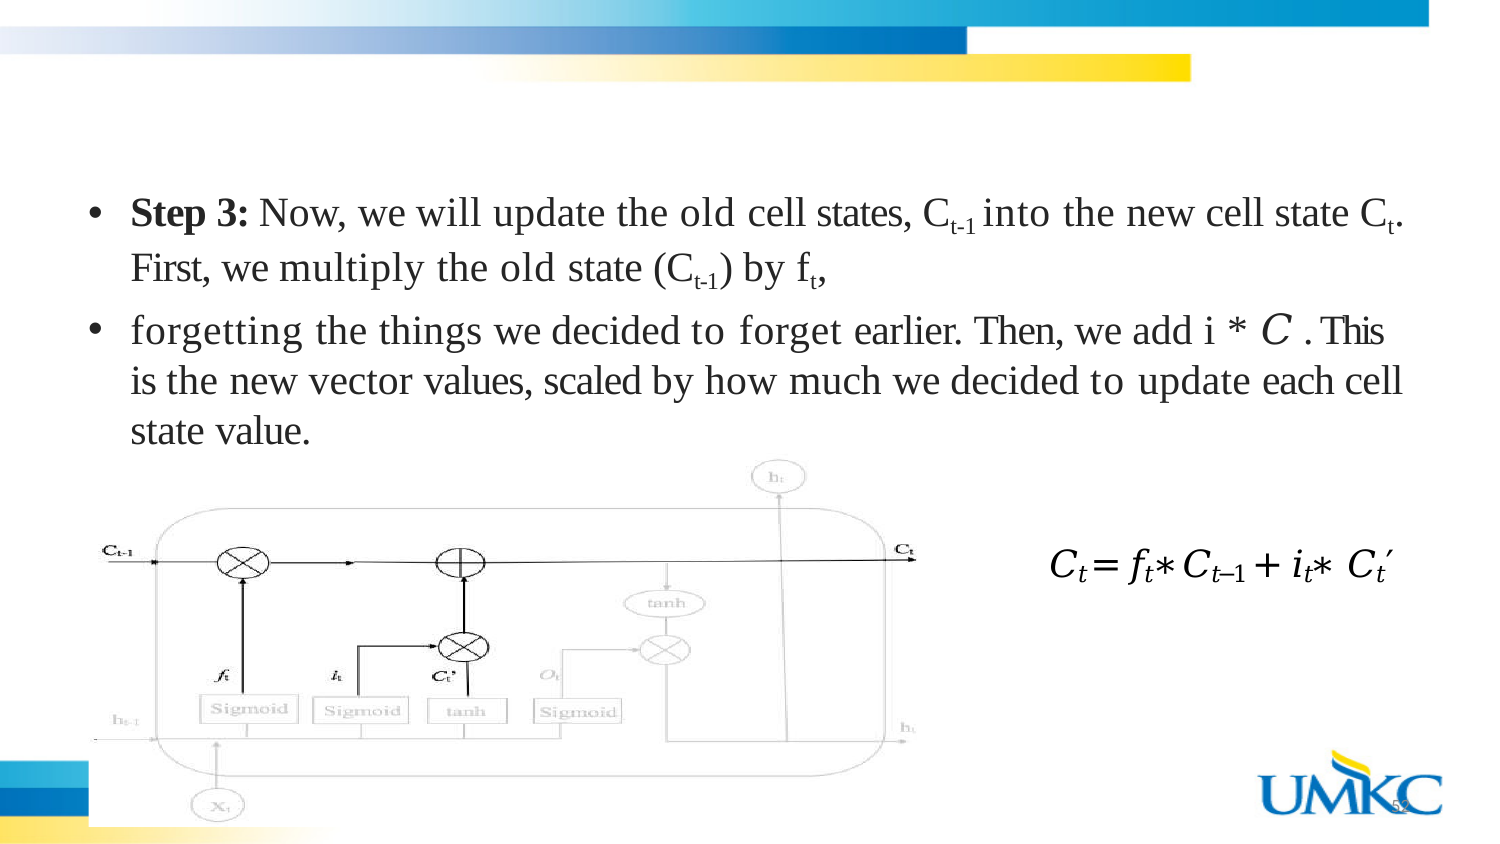

Step 3: Now, we will update the old cell states, Ct-1 into the new cell state Ct. First, we multiply the old state (Ct-1) by ft,
forgetting the things we decided to forget earlier. Then, we add i * 𝐶 . This is the new vector values, scaled by how much we decided to update each cell state value.

𝐶𝑡 = 𝑓𝑡 ∗ 𝐶𝑡−1 + 𝑖𝑡 ∗ 𝐶𝑡′
52